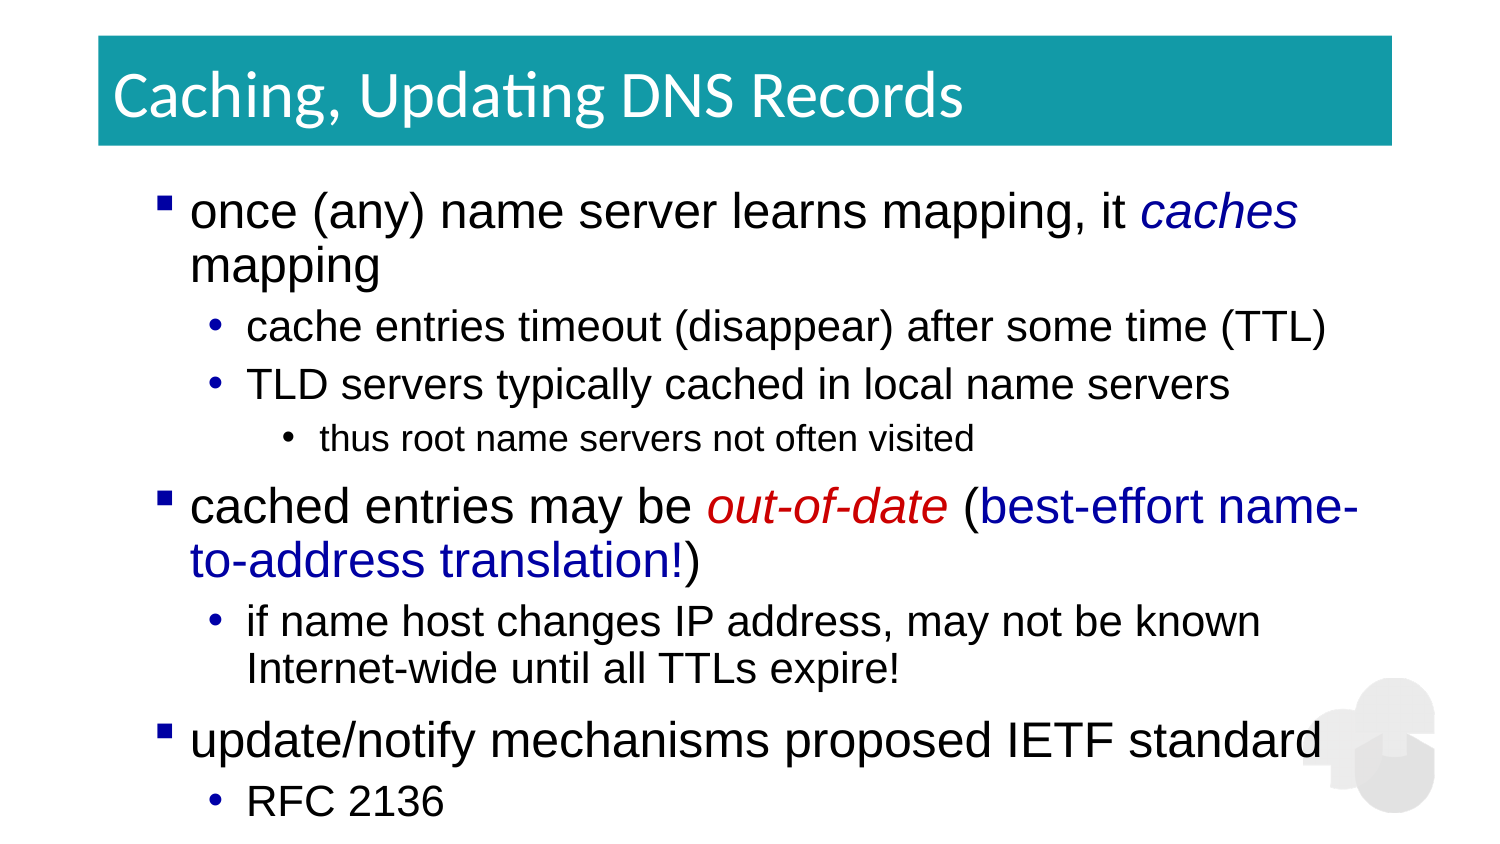

# Caching, Updating DNS Records
once (any) name server learns mapping, it caches mapping
cache entries timeout (disappear) after some time (TTL)
TLD servers typically cached in local name servers
thus root name servers not often visited
cached entries may be out-of-date (best-effort name-to-address translation!)
if name host changes IP address, may not be known Internet-wide until all TTLs expire!
update/notify mechanisms proposed IETF standard
RFC 2136
Application Layer: 2-69